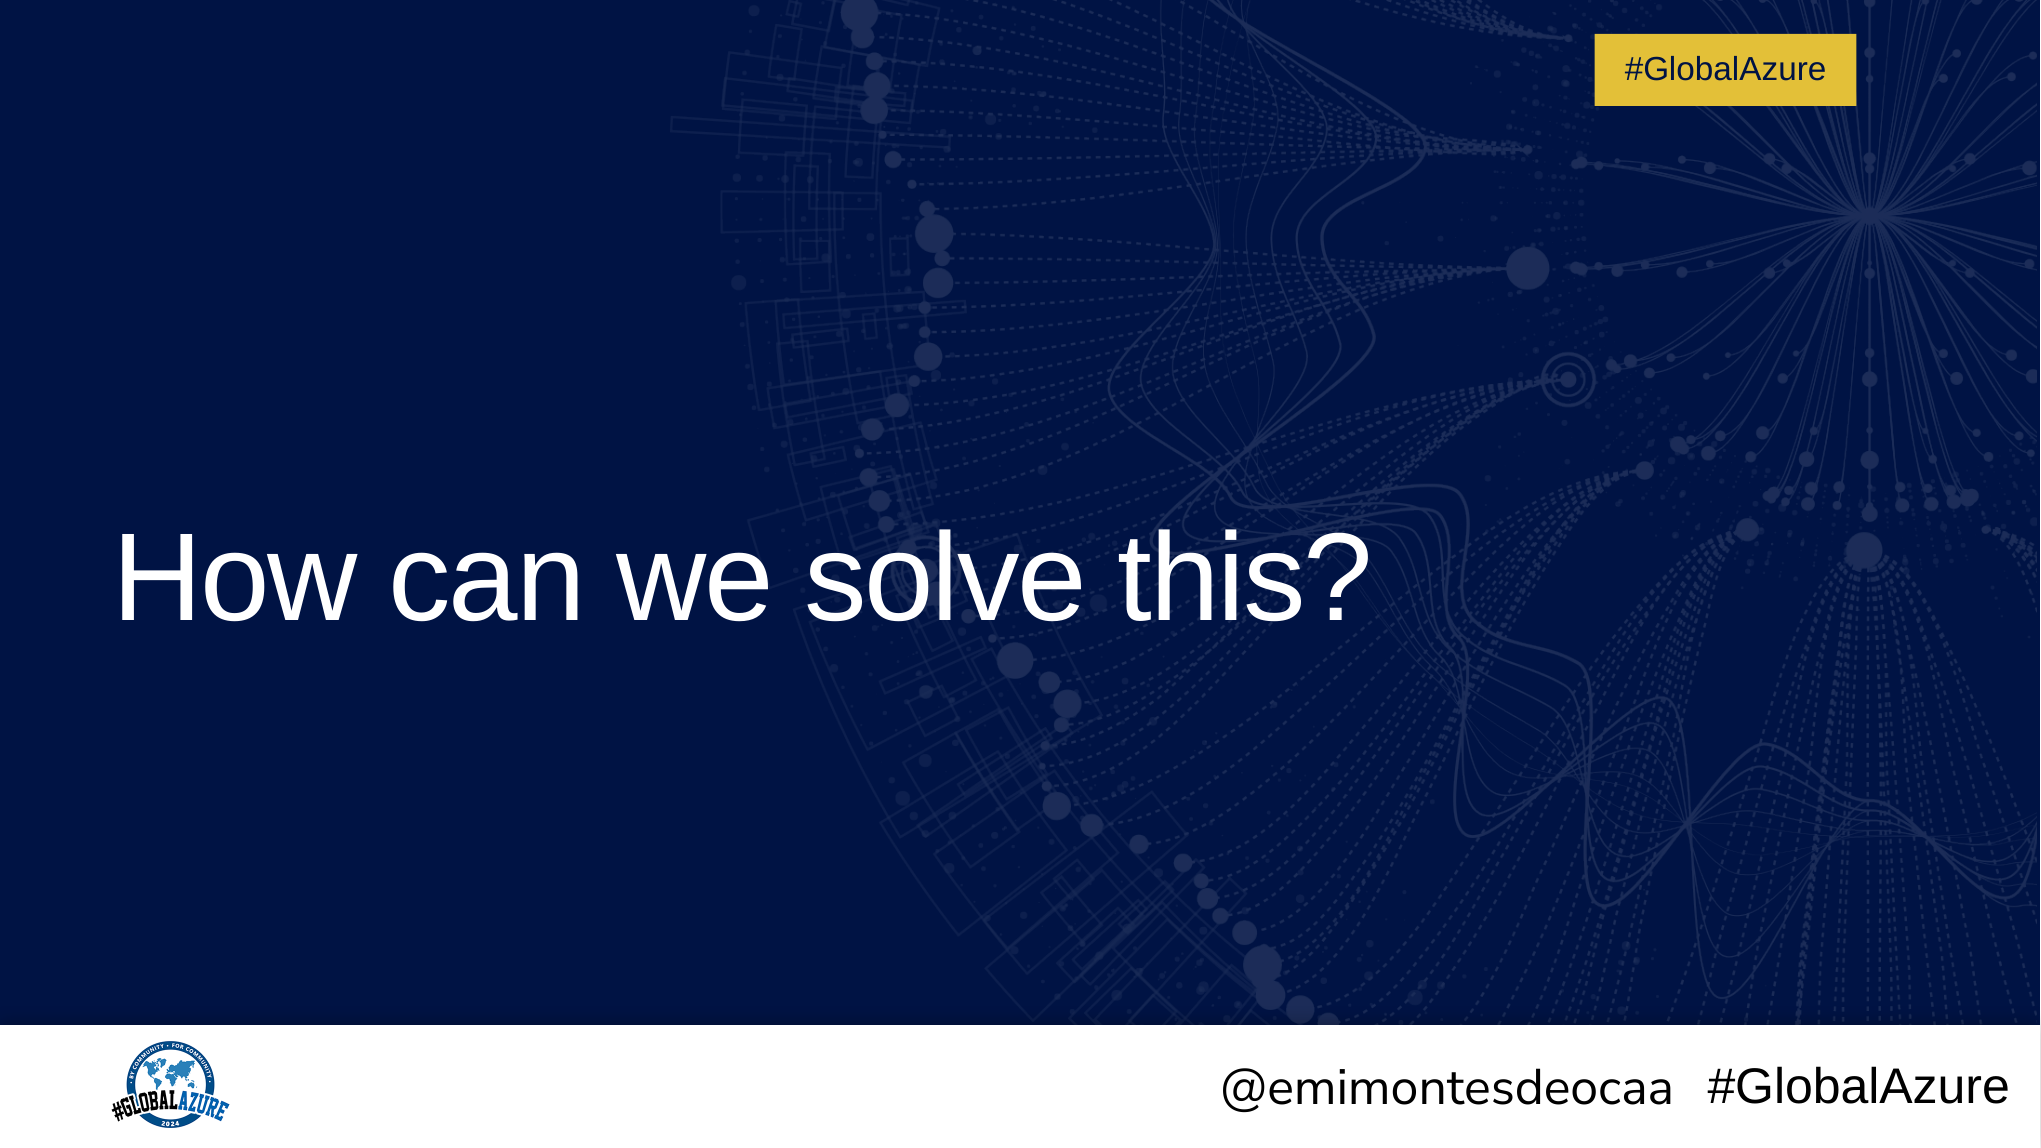

# How can we solve this?
@emimontesdeocaa